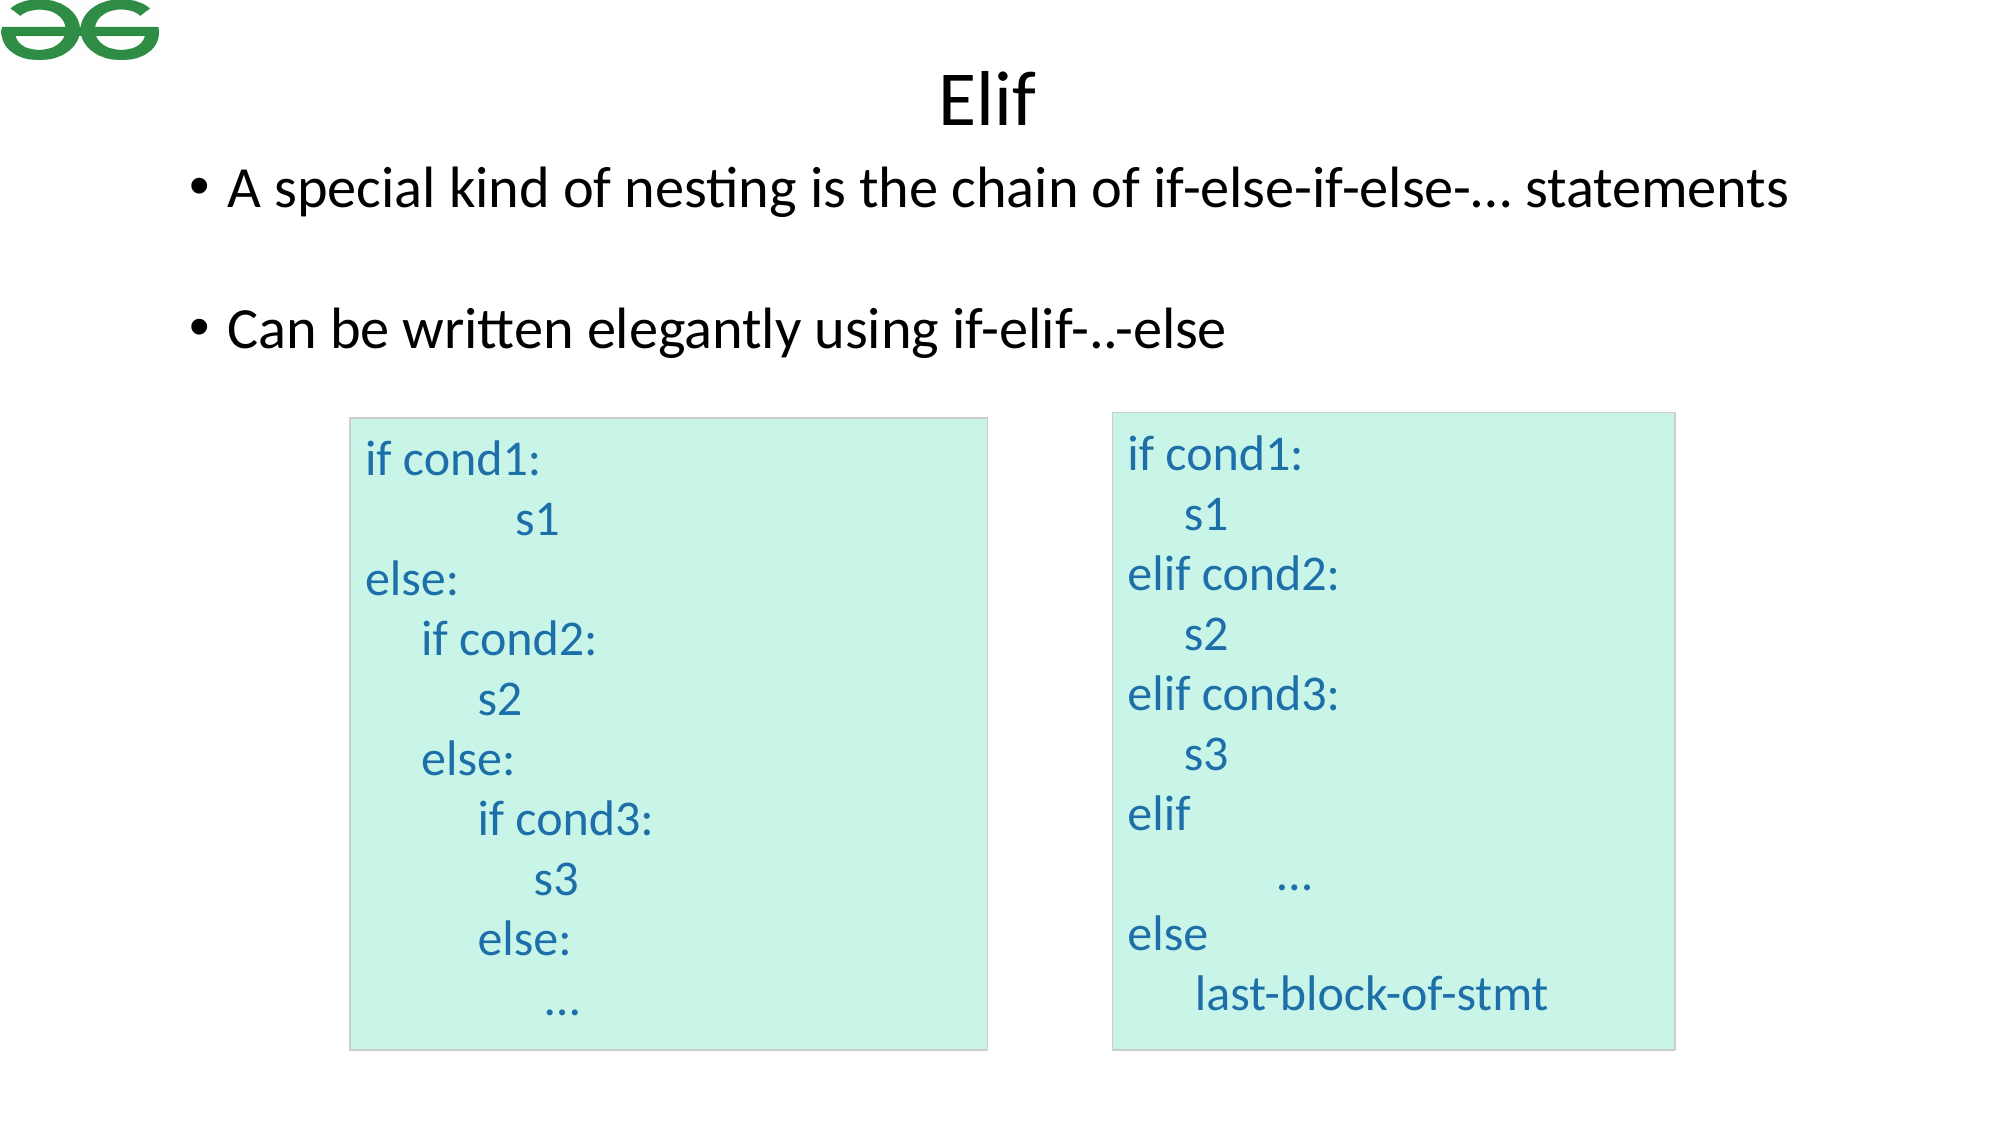

# Elif
A special kind of nesting is the chain of if-else-if-else-… statements

Can be written elegantly using if-elif-..-else
if cond1:
     s1
elif cond2:
     s2
elif cond3:
     s3
elif
	…
else
      last-block-of-stmt

if cond1:
	s1
else:
     if cond2:
          s2
     else:
          if cond3:
               s3
          else:
                …